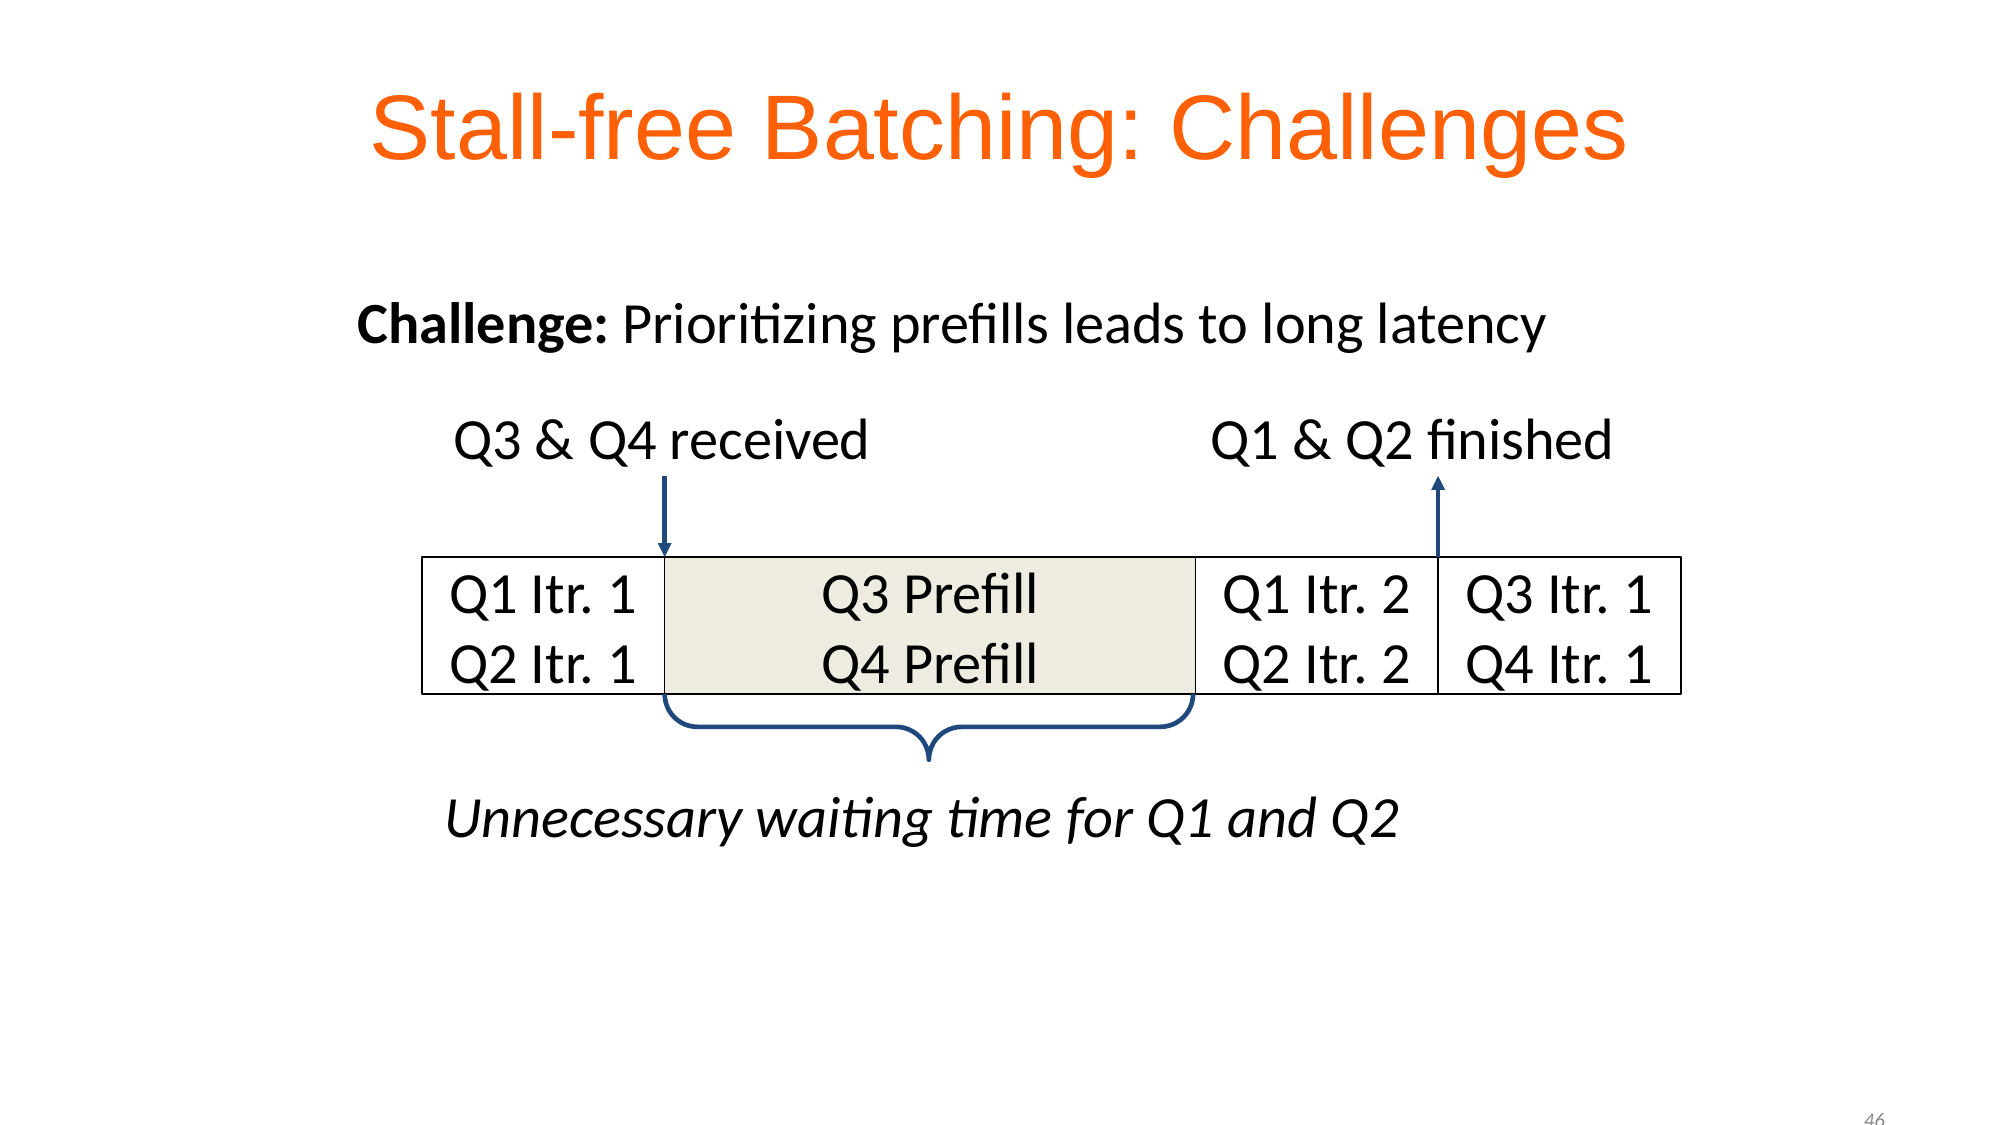

# Stall-free Batching: Challenges
Challenge: Prioritizing prefills leads to long latency
Q3 & Q4 received
Q1 & Q2 finished

Q1 Itr. 1
Q2 Itr. 1
Q3 Prefill
Q4 Prefill
Q1 Itr. 2
Q2 Itr. 2
Q3 Itr. 1
Q4 Itr. 1
Unnecessary waiting time for Q1 and Q2
46